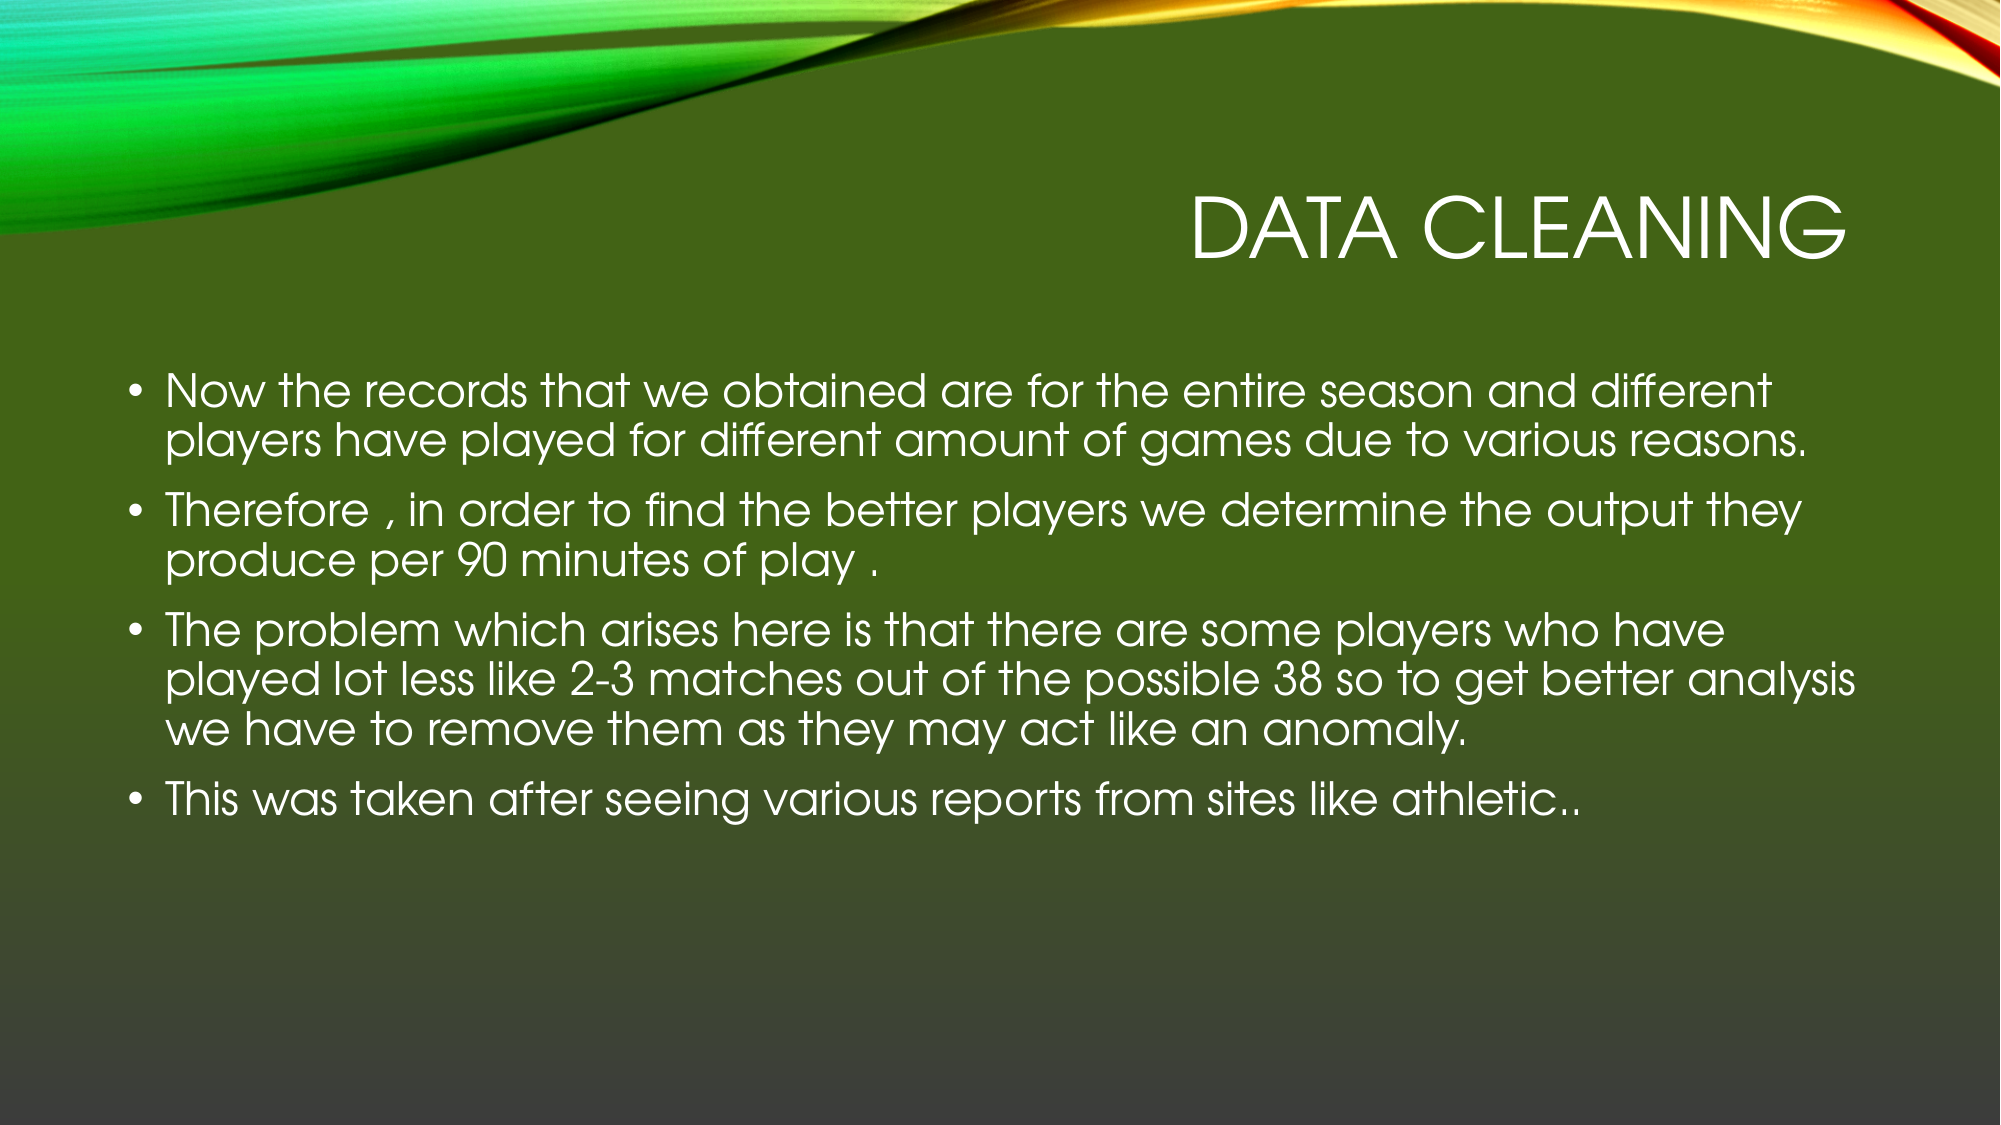

# Data Cleaning
Now the records that we obtained are for the entire season and different players have played for different amount of games due to various reasons.
Therefore , in order to find the better players we determine the output they produce per 90 minutes of play .
The problem which arises here is that there are some players who have played lot less like 2-3 matches out of the possible 38 so to get better analysis we have to remove them as they may act like an anomaly.
This was taken after seeing various reports from sites like athletic..